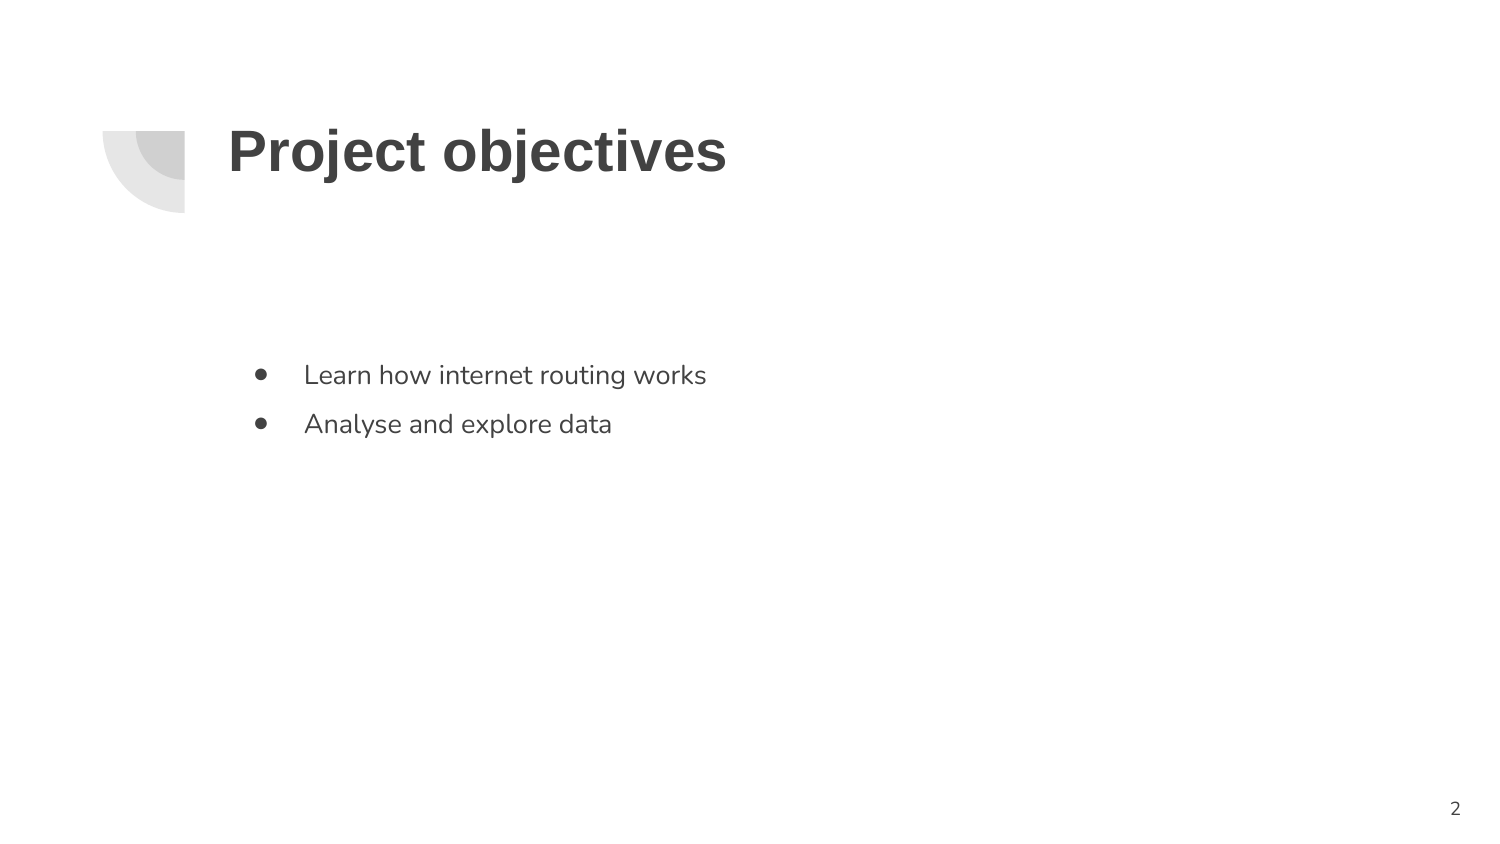

# Project objectives
Learn how internet routing works
Analyse and explore data
2